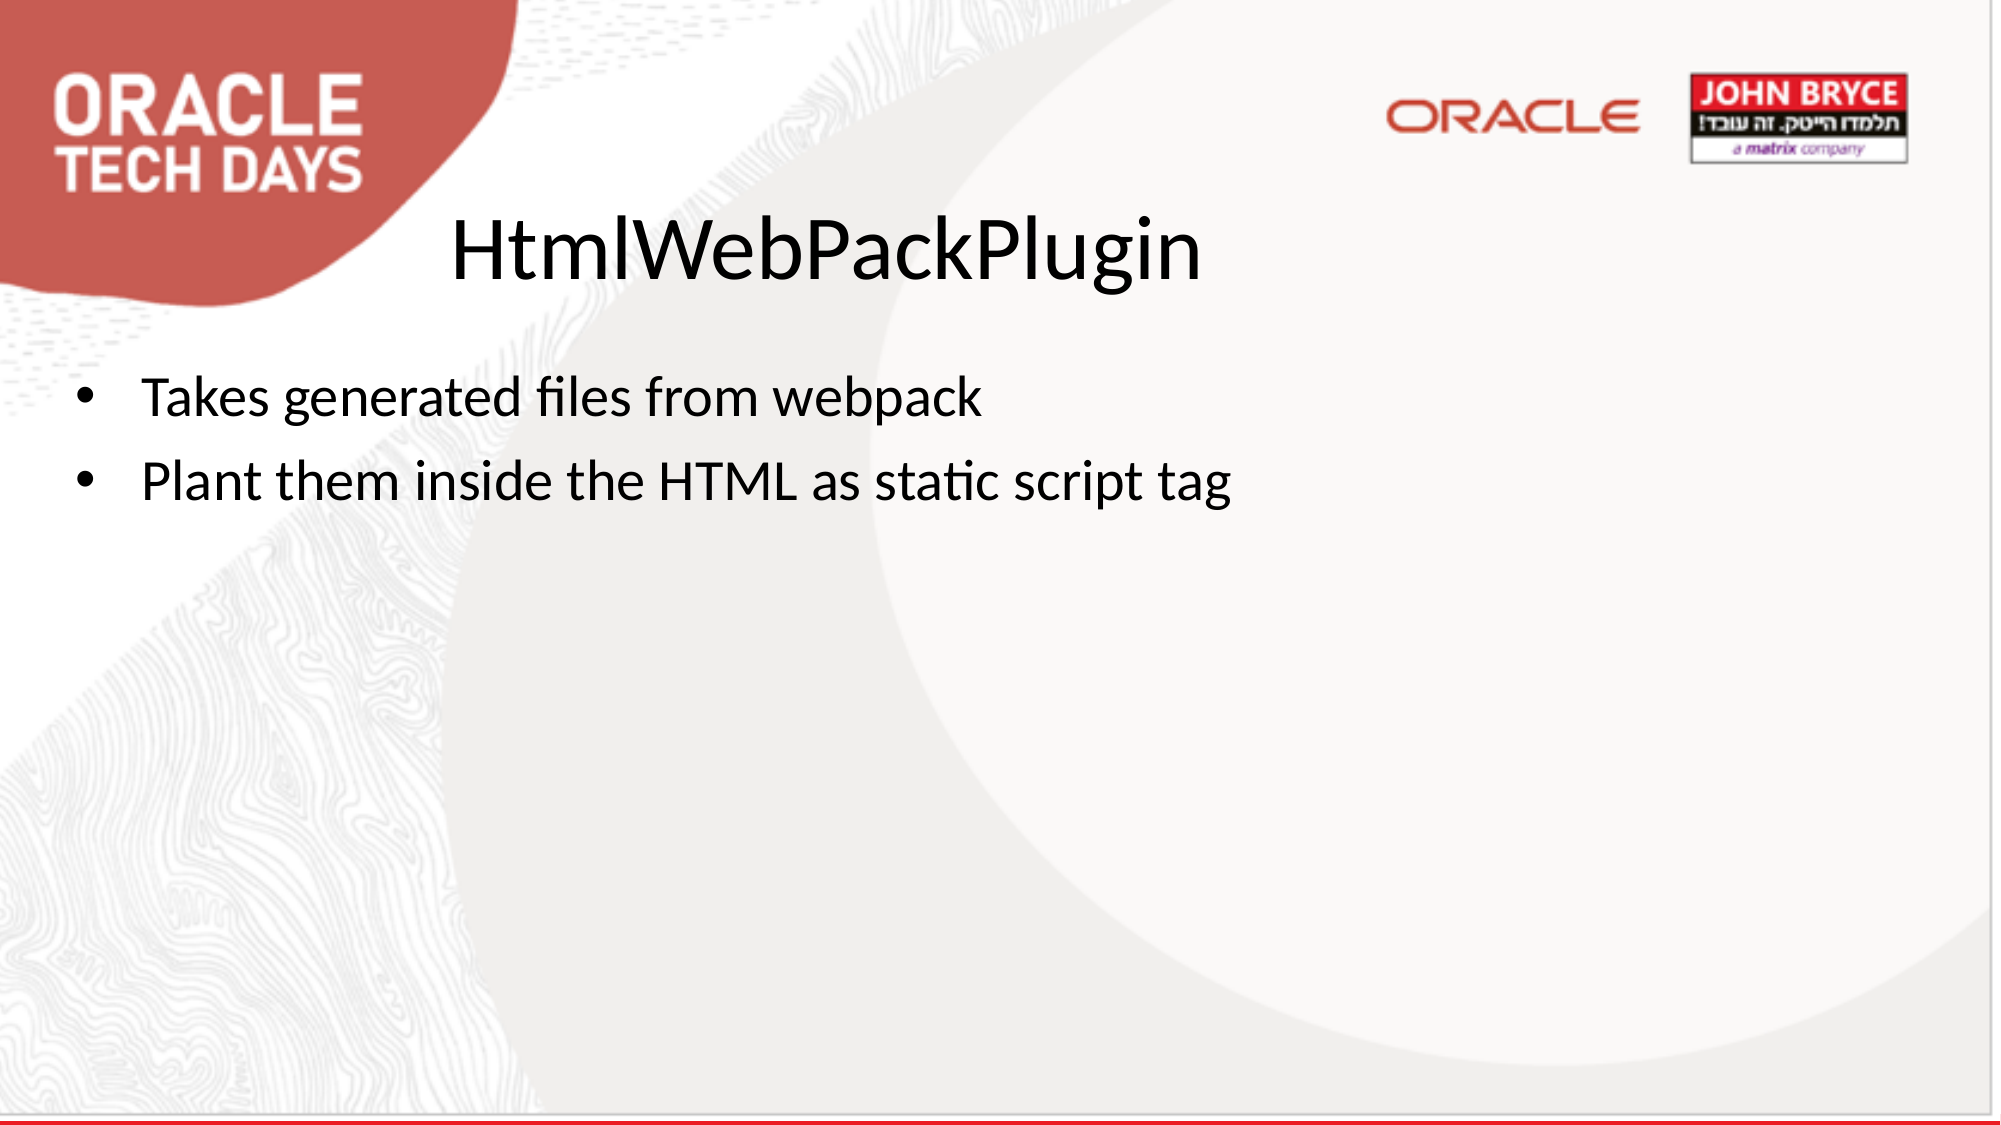

# HtmlWebPackPlugin
Takes generated files from webpack
Plant them inside the HTML as static script tag